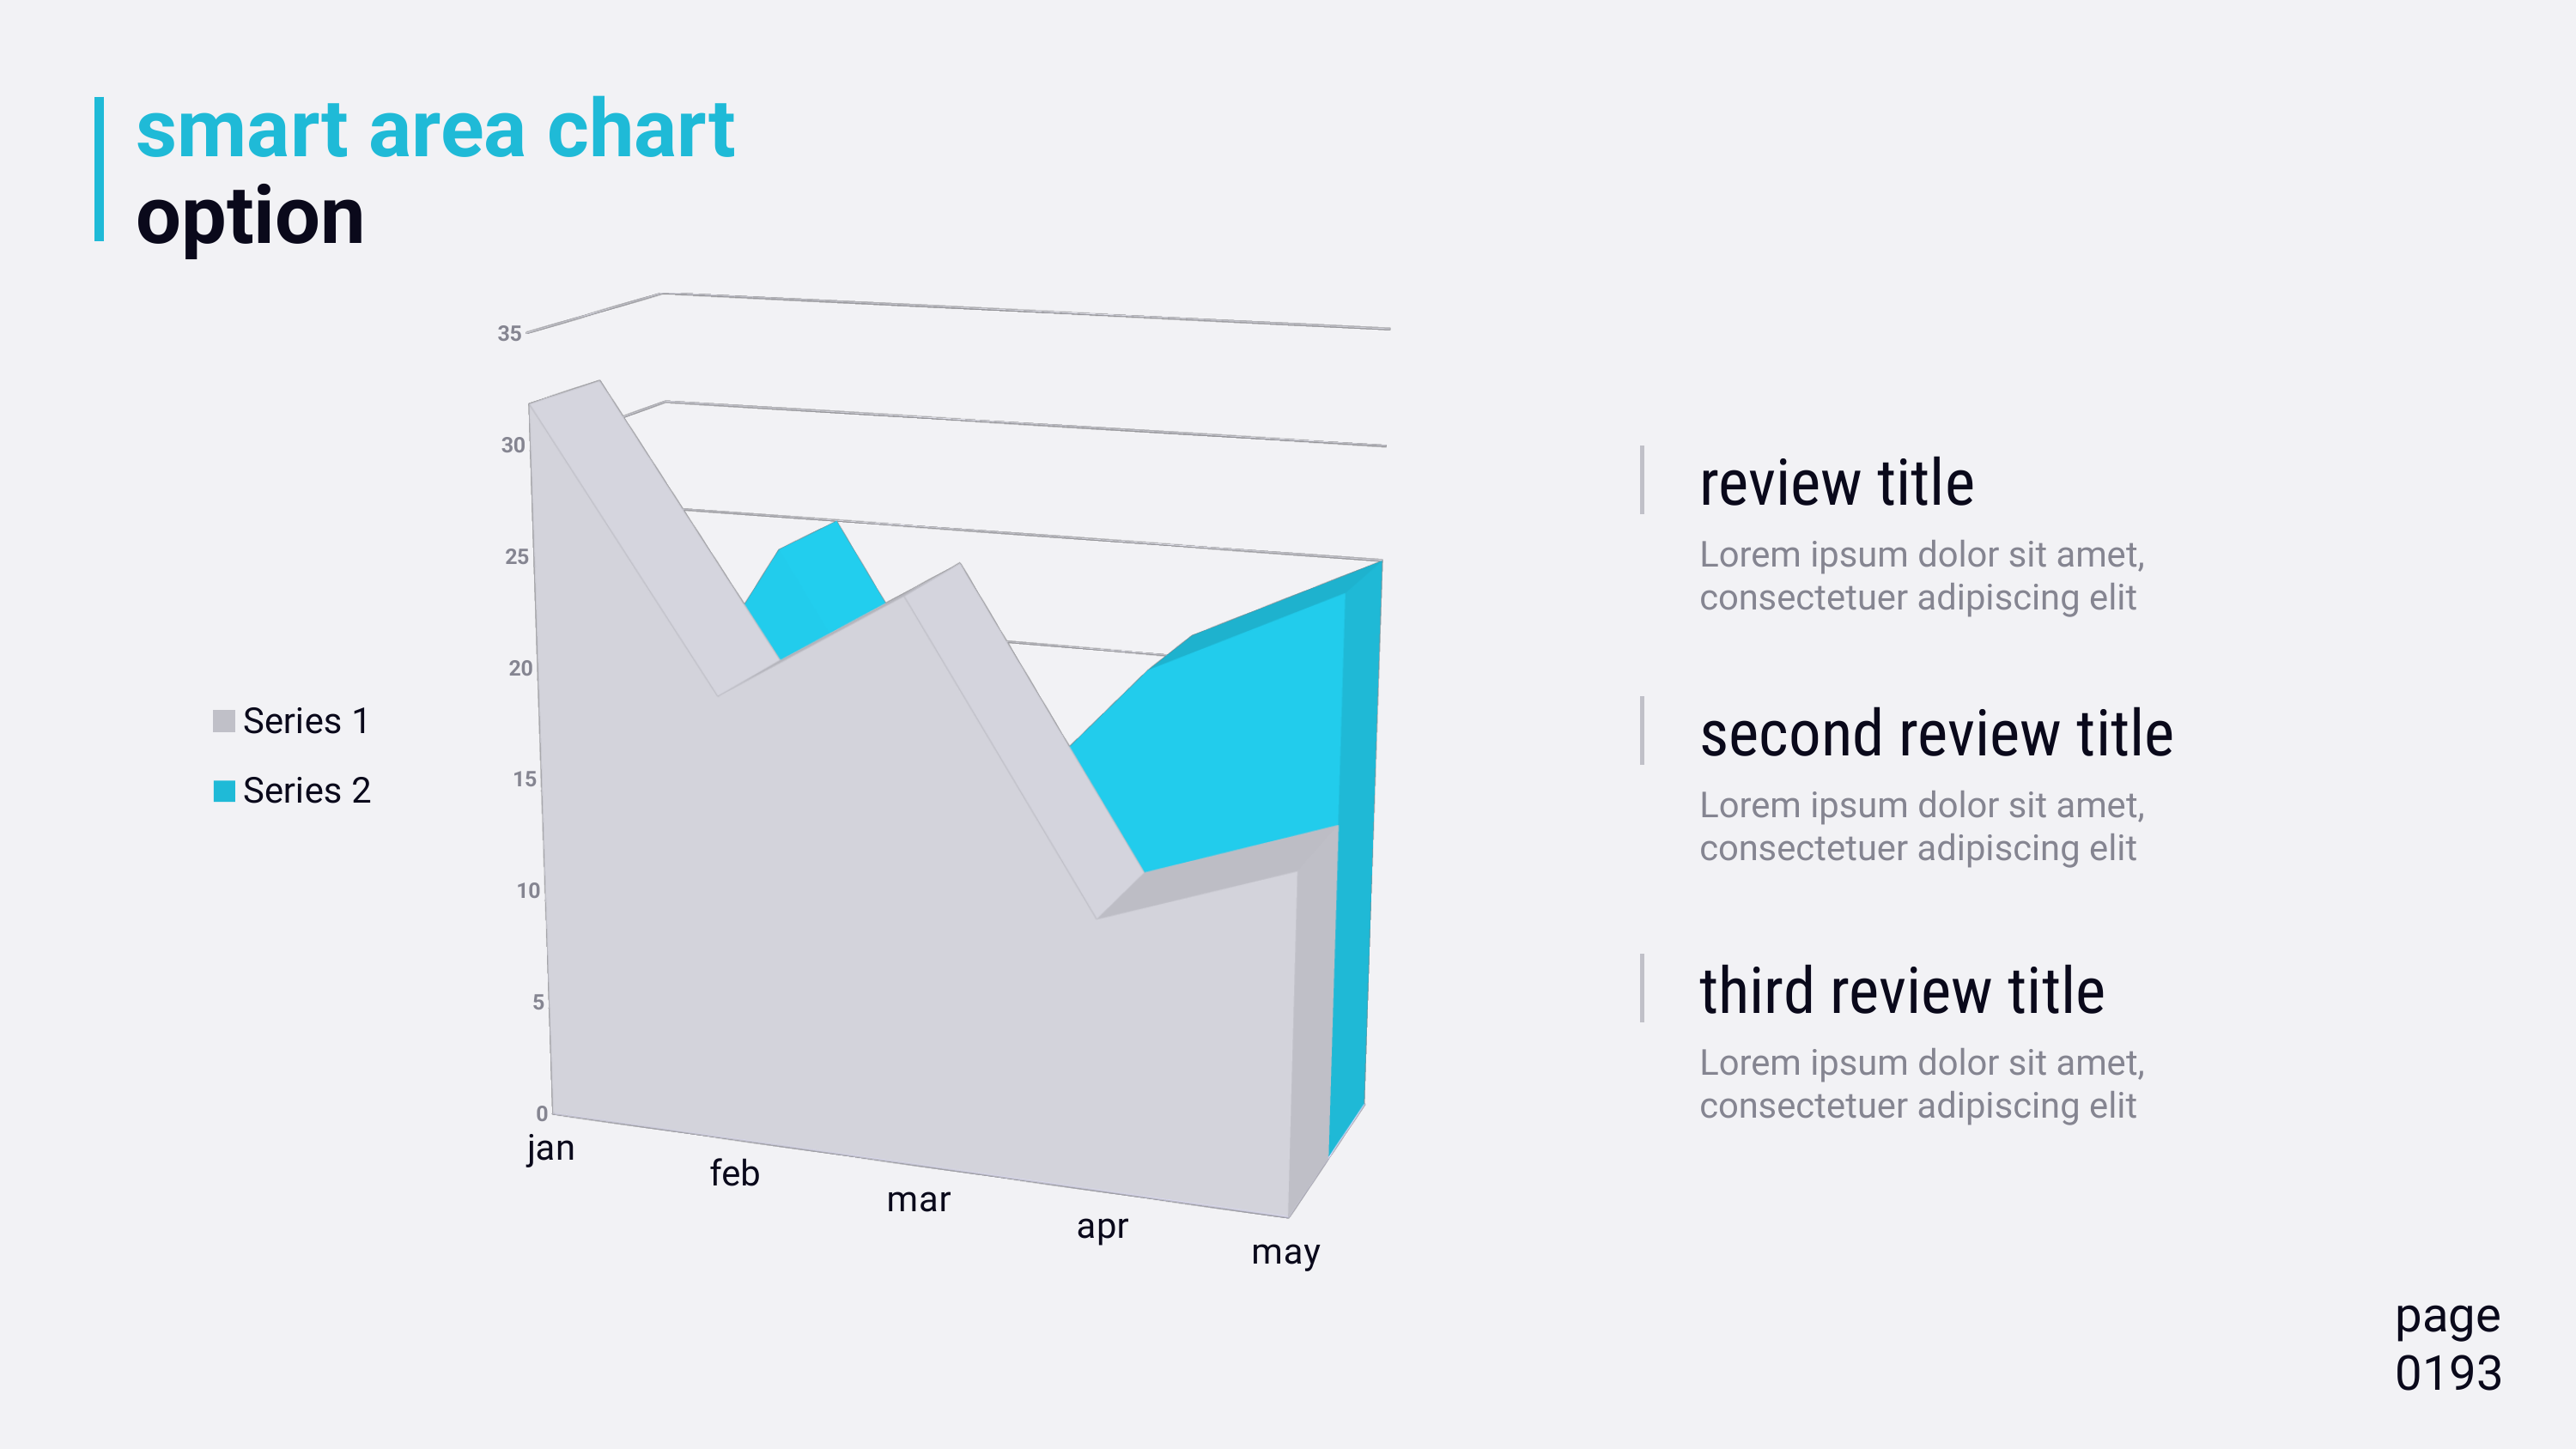

# smart area chart option

[unsupported chart]

review title
Lorem ipsum dolor sit amet, consectetuer adipiscing elit
second review title
Lorem ipsum dolor sit amet, consectetuer adipiscing elit
third review title
Lorem ipsum dolor sit amet, consectetuer adipiscing elit
page
0193